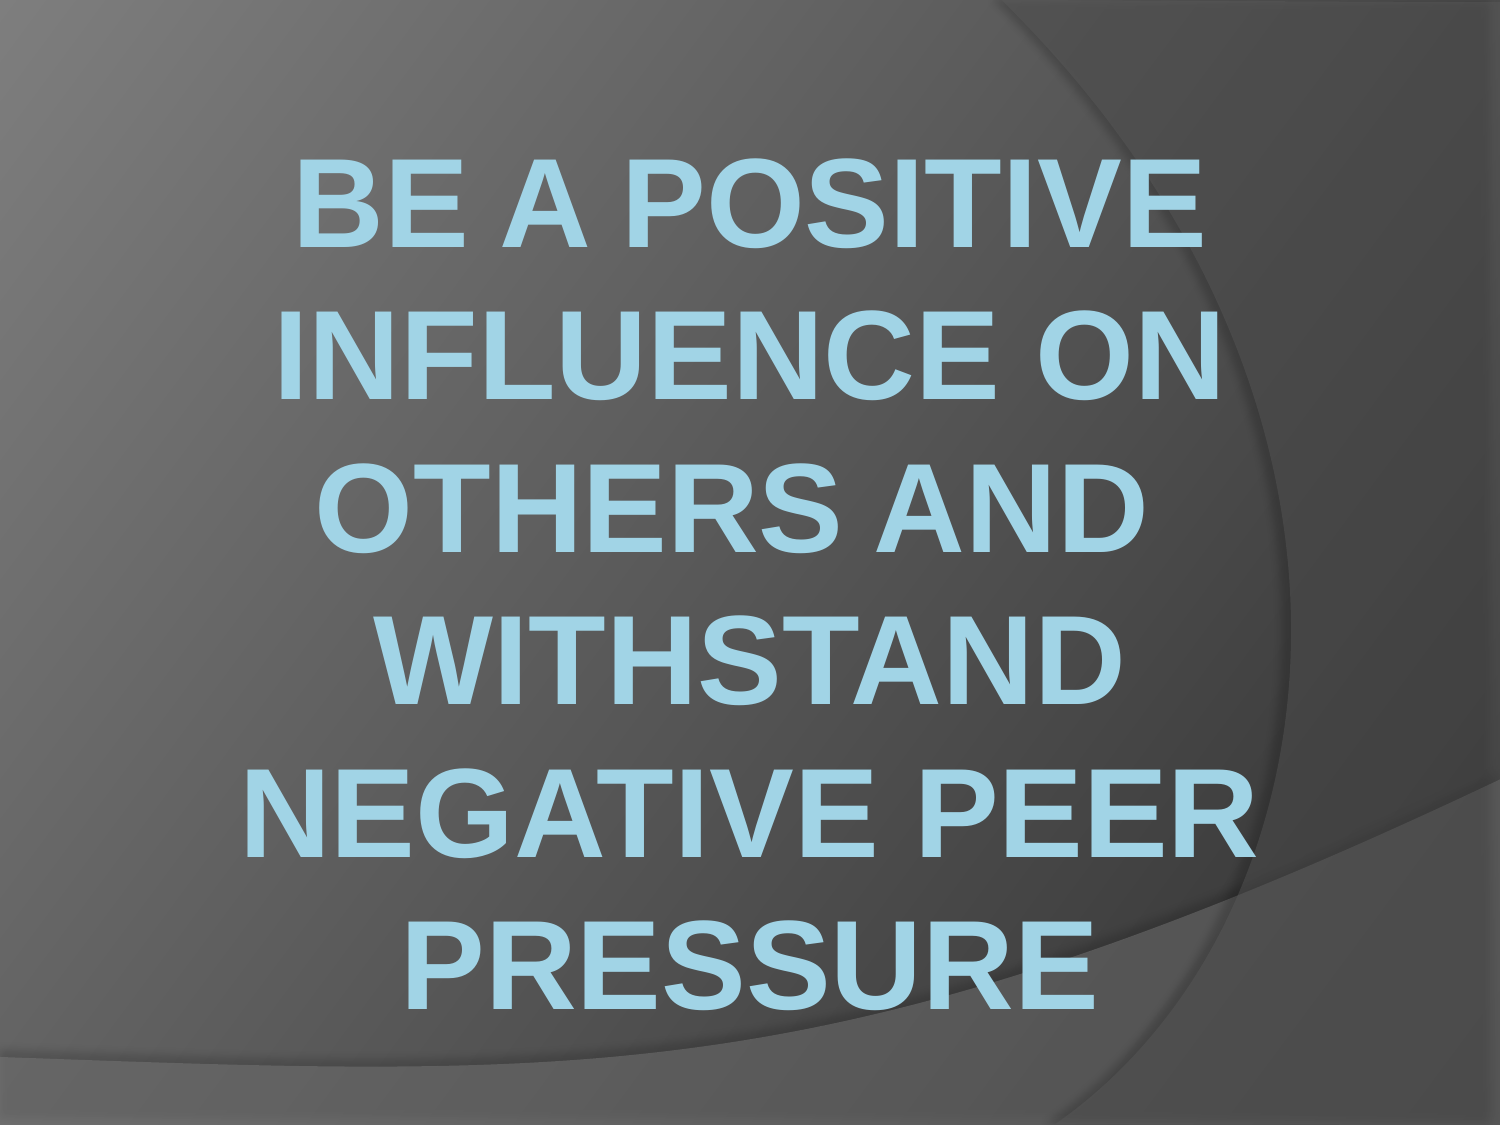

# be a positive influence on others and  withstand negative peer pressure